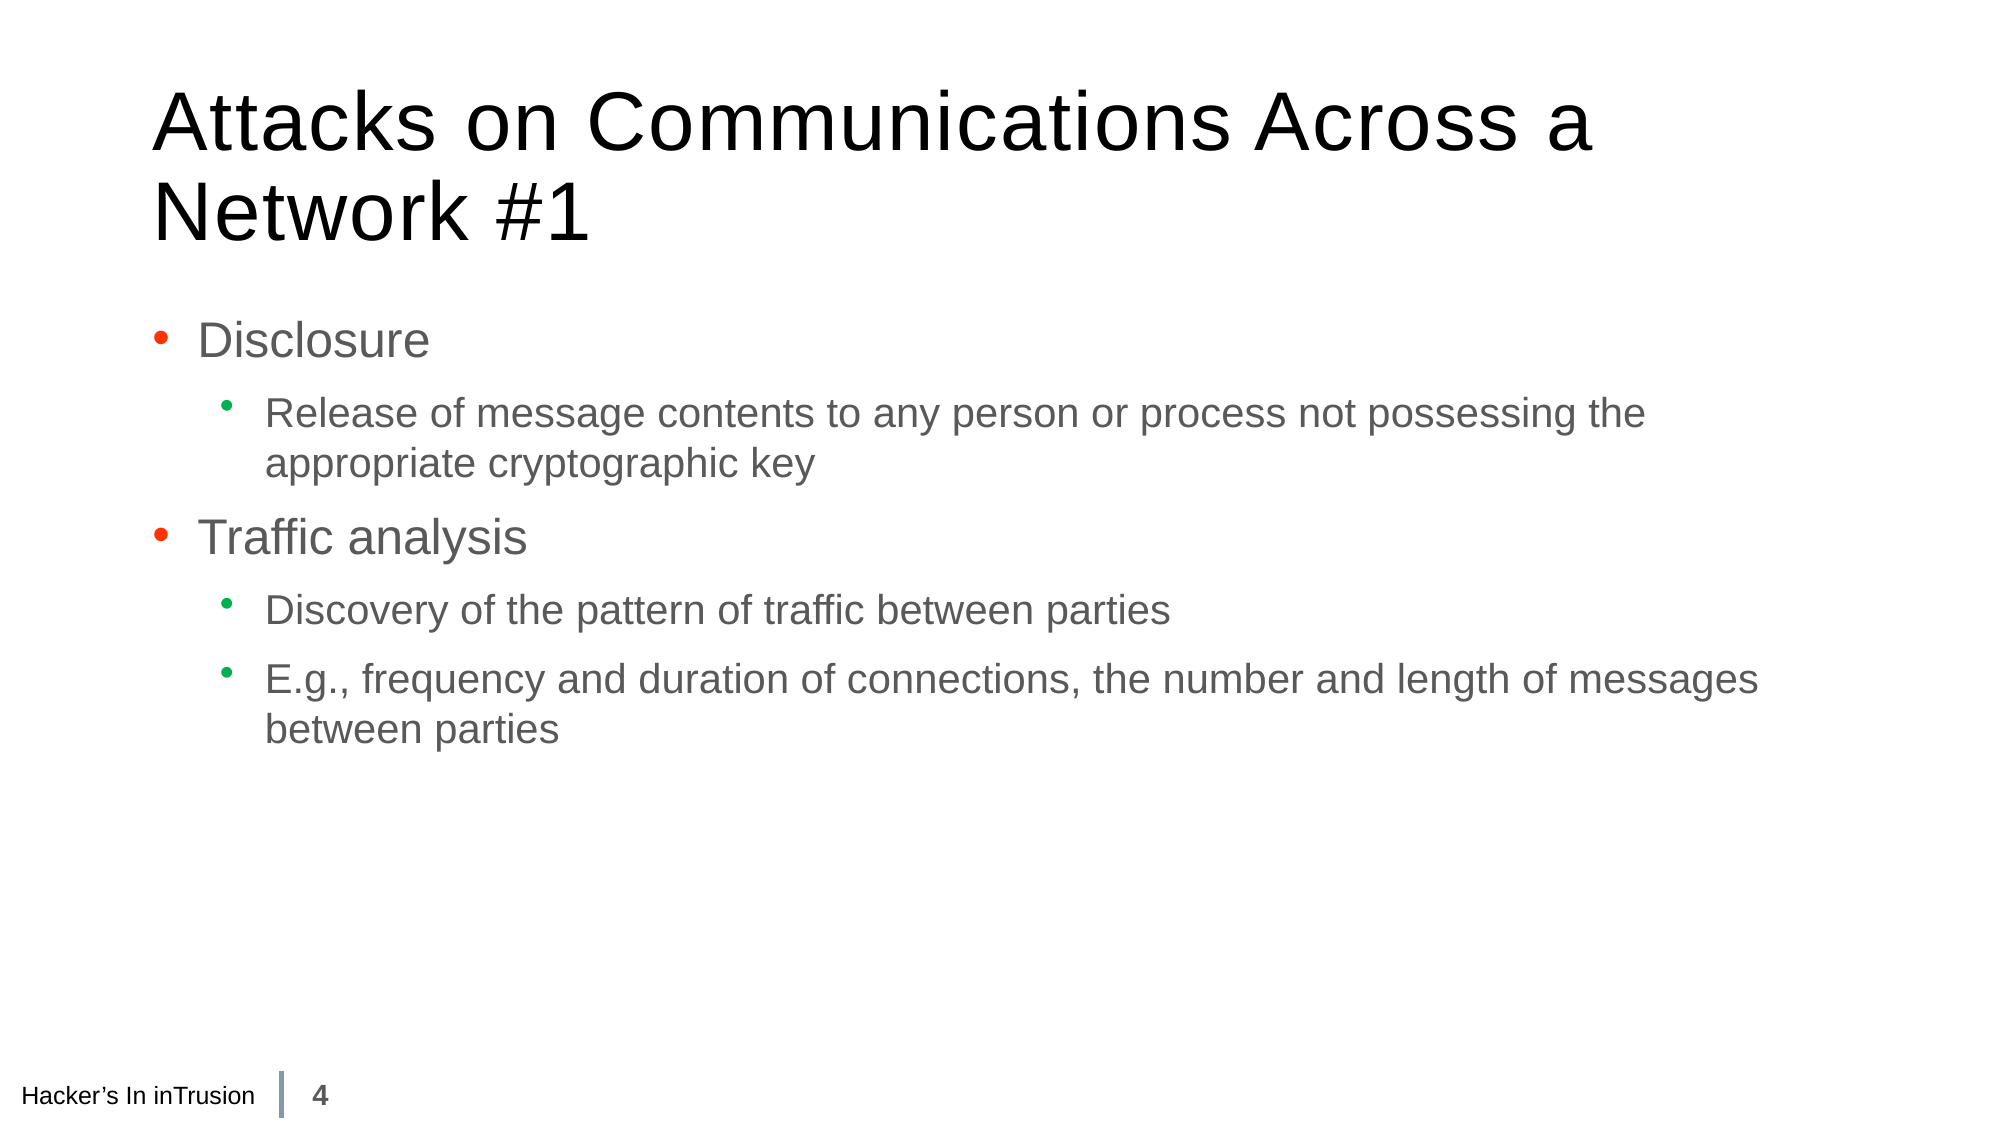

# Attacks on Communications Across a Network #1
Disclosure
Release of message contents to any person or process not possessing the appropriate cryptographic key
Traffic analysis
Discovery of the pattern of traffic between parties
E.g., frequency and duration of connections, the number and length of messages between parties